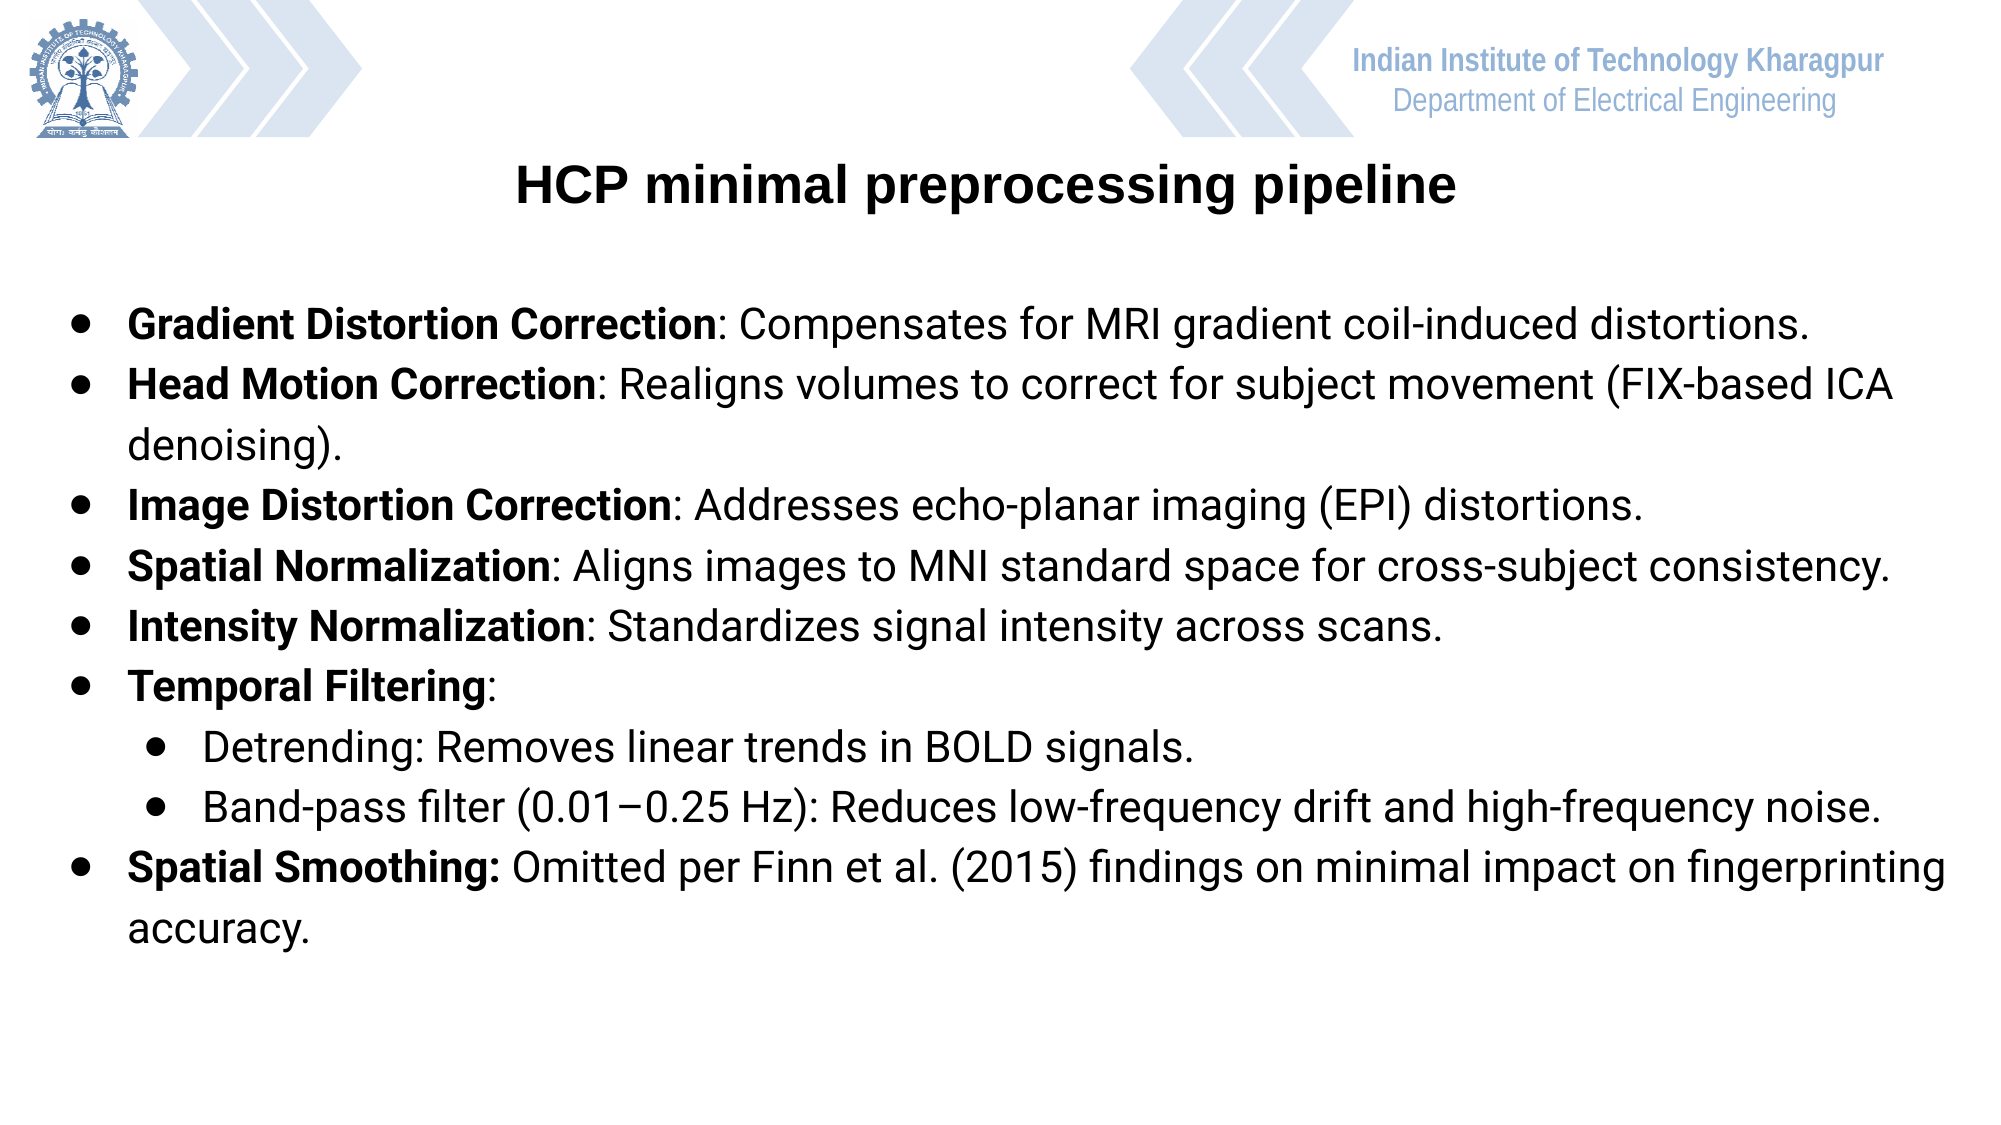

HCP minimal preprocessing pipeline
Gradient Distortion Correction: Compensates for MRI gradient coil-induced distortions.
Head Motion Correction: Realigns volumes to correct for subject movement (FIX-based ICA denoising).
Image Distortion Correction: Addresses echo-planar imaging (EPI) distortions.
Spatial Normalization: Aligns images to MNI standard space for cross-subject consistency.
Intensity Normalization: Standardizes signal intensity across scans.
Temporal Filtering:
Detrending: Removes linear trends in BOLD signals.
Band-pass filter (0.01–0.25 Hz): Reduces low-frequency drift and high-frequency noise.
Spatial Smoothing: Omitted per Finn et al. (2015) findings on minimal impact on fingerprinting accuracy.